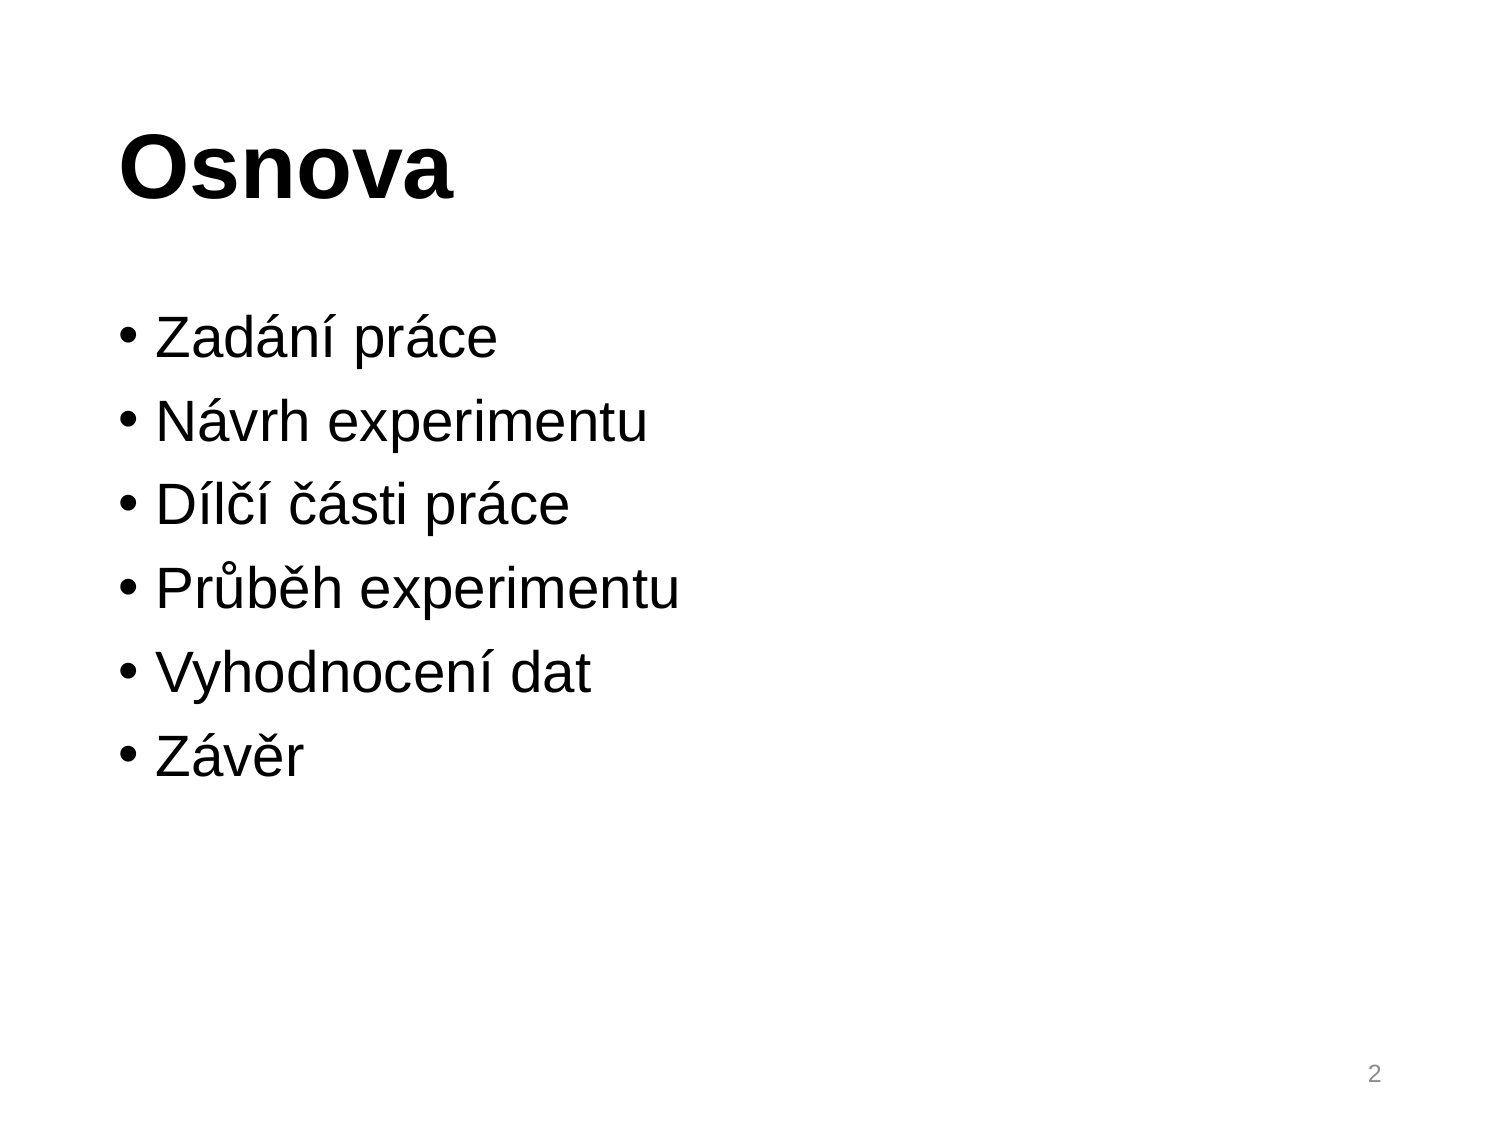

# Osnova
Zadání práce
Návrh experimentu
Dílčí části práce
Průběh experimentu
Vyhodnocení dat
Závěr
2